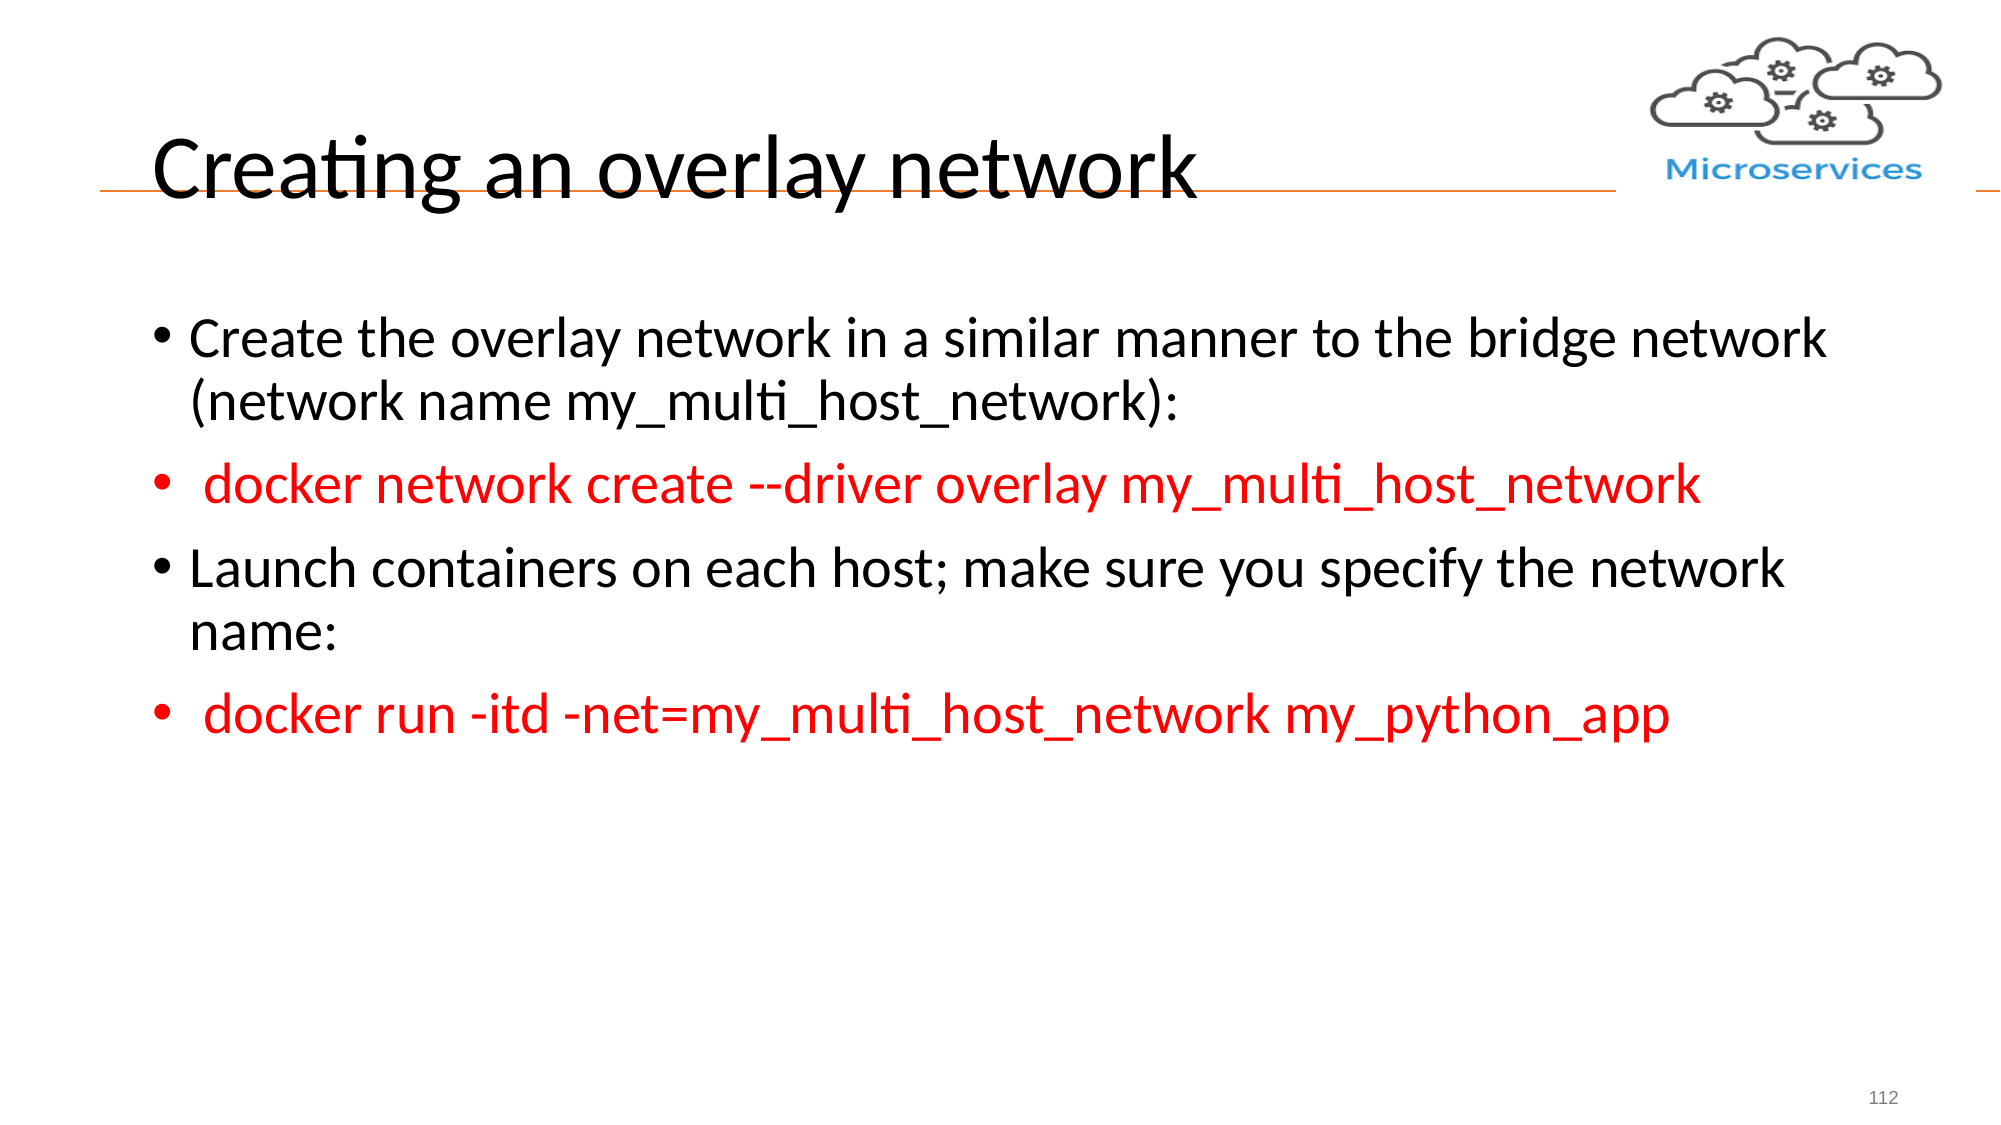

# Creating an overlay network
Create the overlay network in a similar manner to the bridge network (network name my_multi_host_network):
 docker network create --driver overlay my_multi_host_network
Launch containers on each host; make sure you specify the network name:
 docker run -itd -net=my_multi_host_network my_python_app